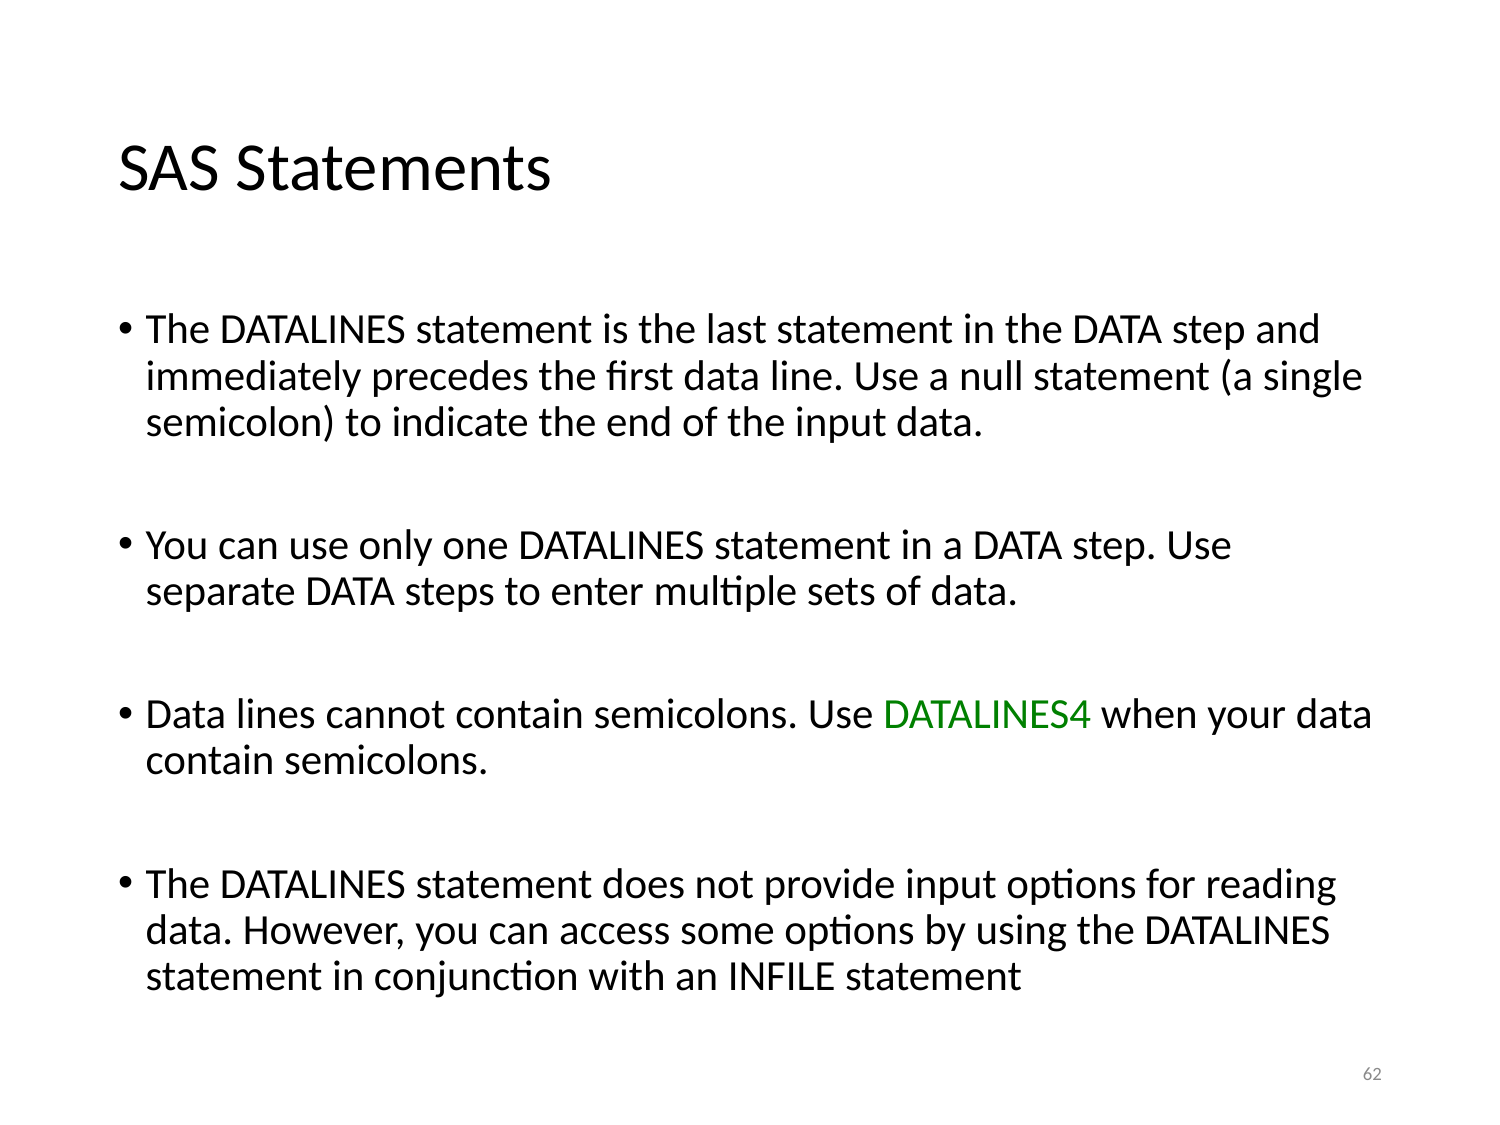

# SAS Statements
The DATALINES statement is the last statement in the DATA step and immediately precedes the first data line. Use a null statement (a single semicolon) to indicate the end of the input data.

You can use only one DATALINES statement in a DATA step. Use separate DATA steps to enter multiple sets of data.

Data lines cannot contain semicolons. Use DATALINES4 when your data contain semicolons.

The DATALINES statement does not provide input options for reading data. However, you can access some options by using the DATALINES statement in conjunction with an INFILE statement

62